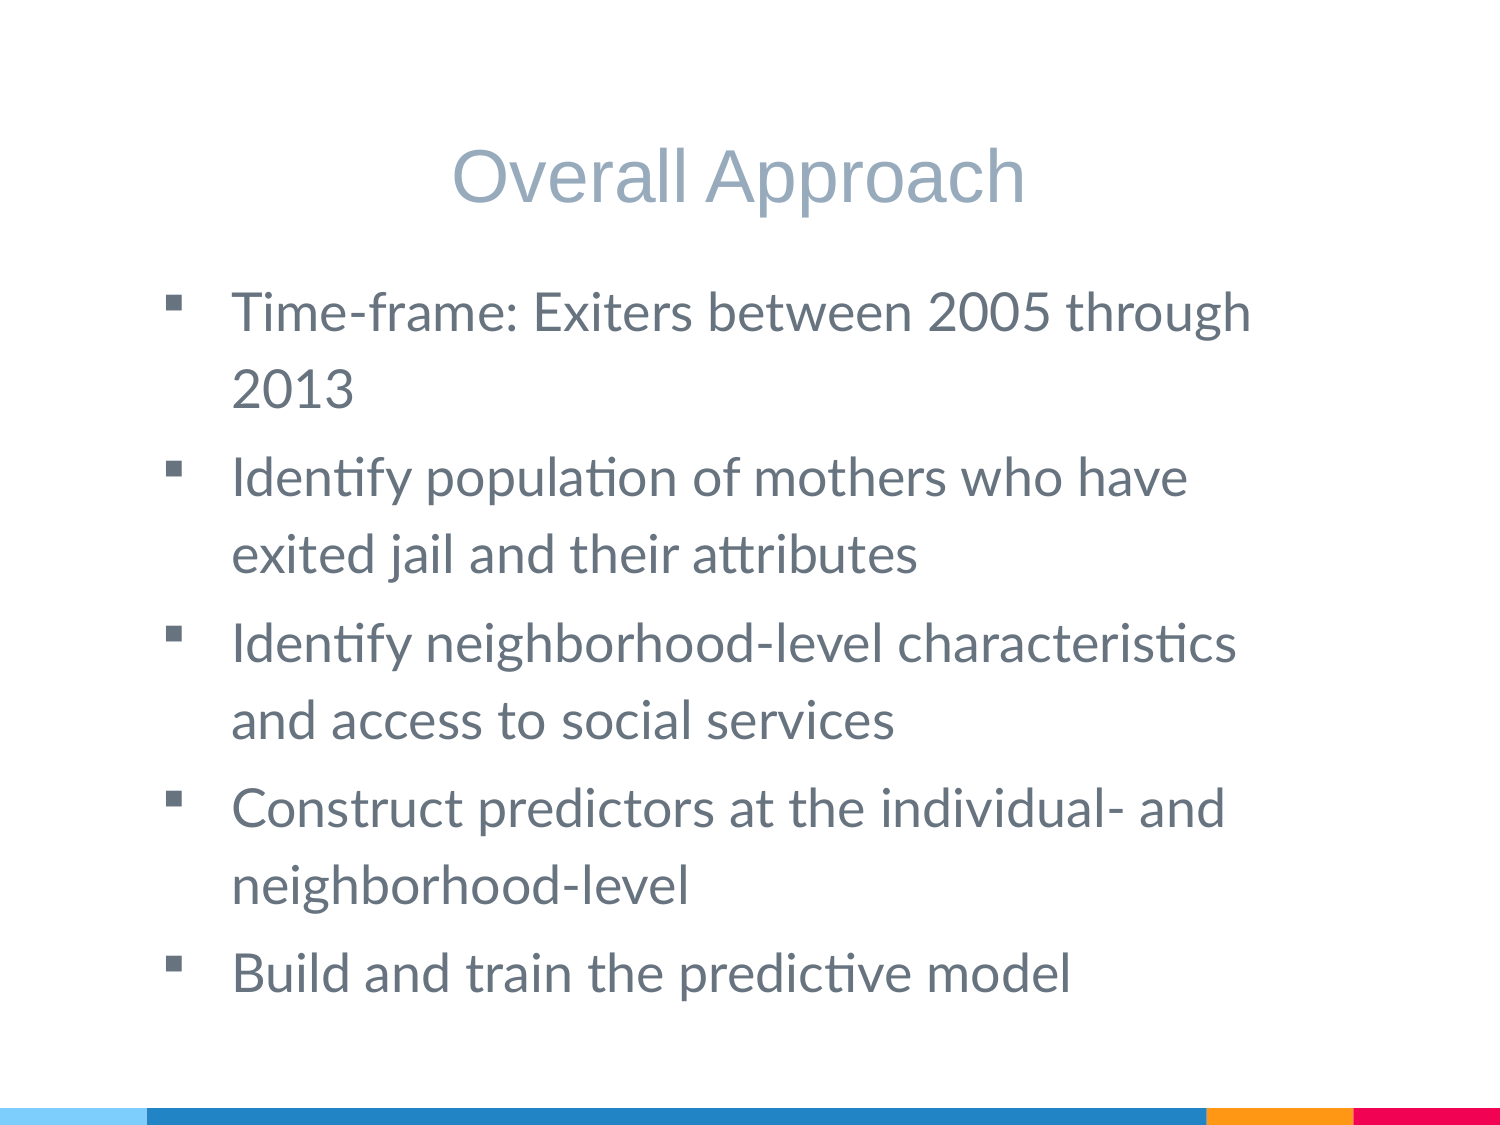

# Overall Approach
Time-frame: Exiters between 2005 through 2013
Identify population of mothers who have exited jail and their attributes
Identify neighborhood-level characteristics and access to social services
Construct predictors at the individual- and neighborhood-level
Build and train the predictive model